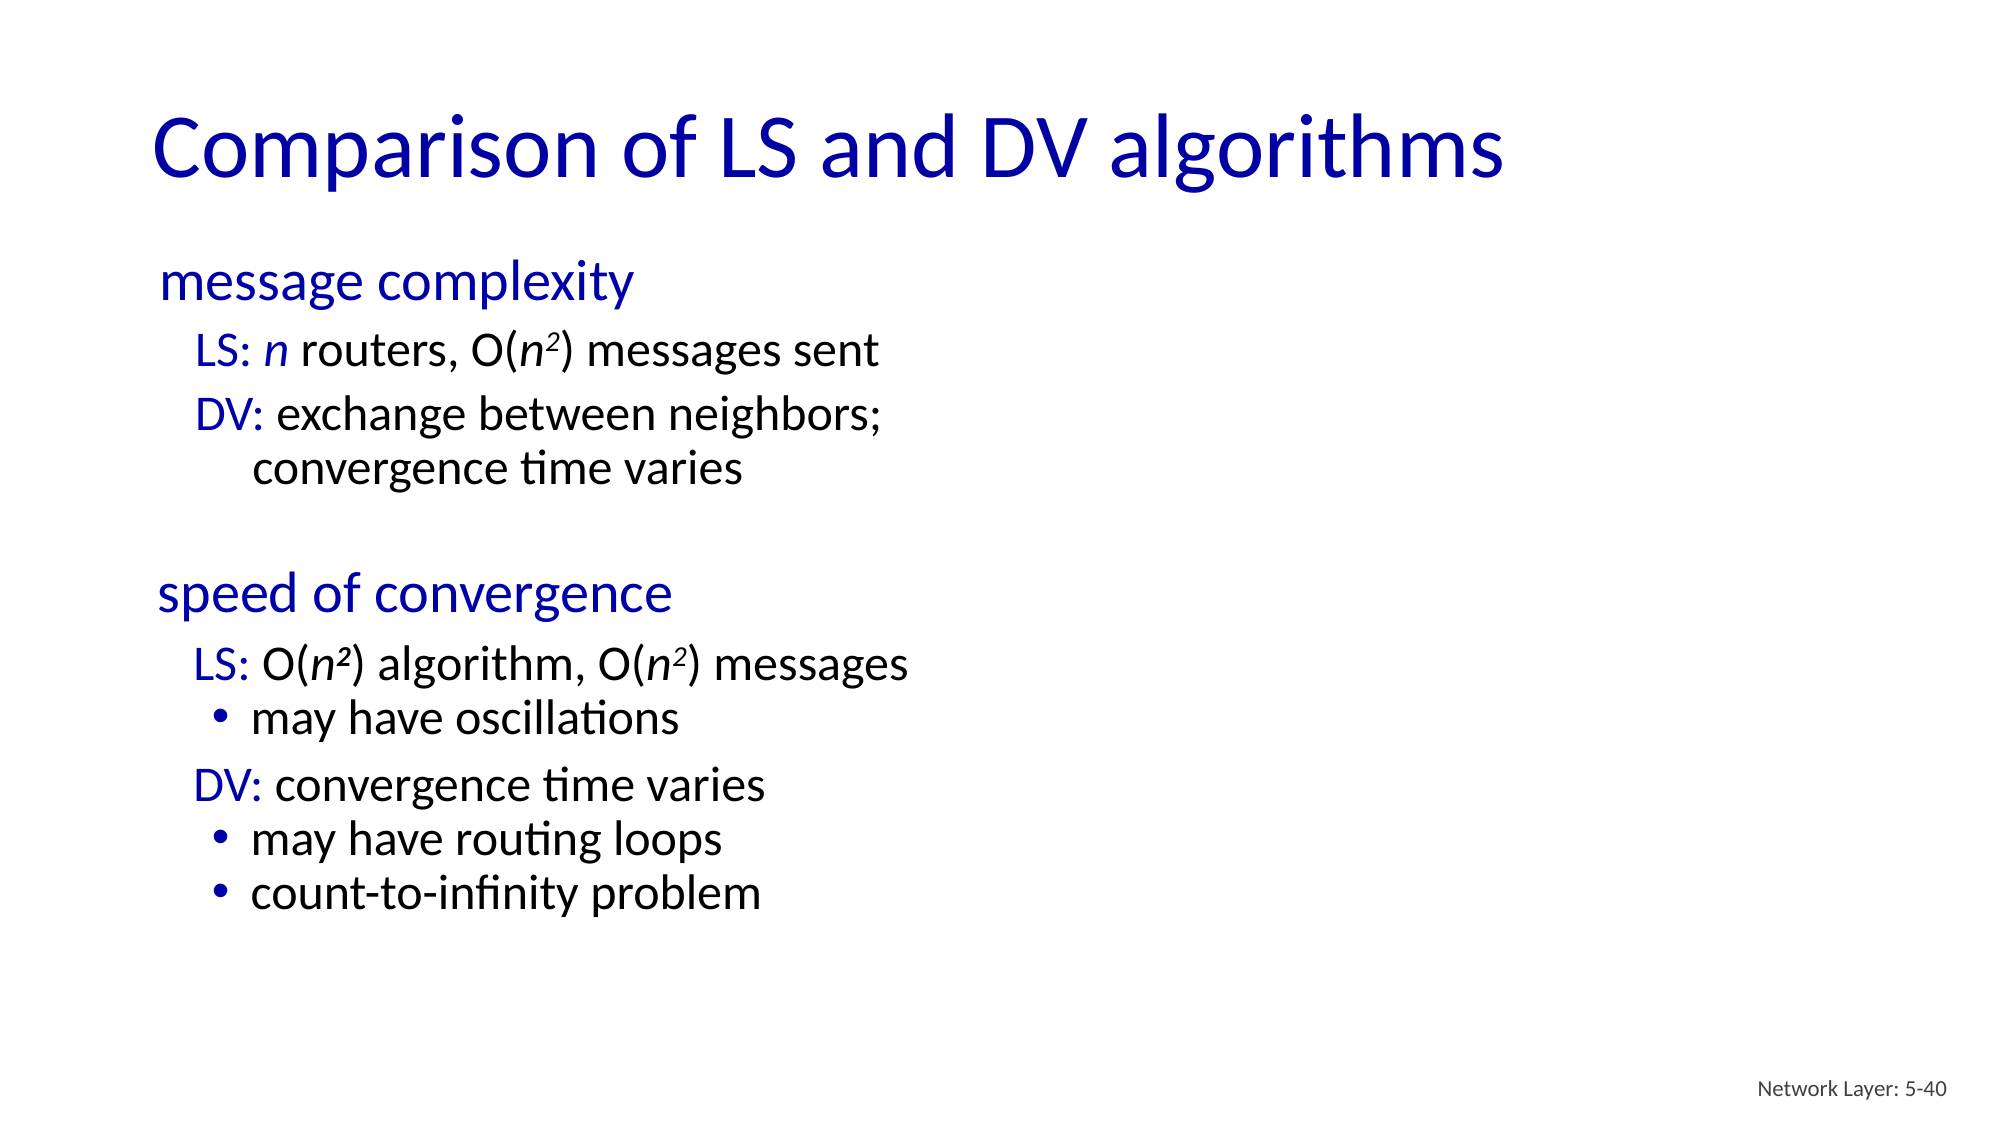

# Comparison of LS and DV algorithms
message complexity
LS: n routers, O(n2) messages sent
DV: exchange between neighbors; convergence time varies
speed of convergence
LS: O(n2) algorithm, O(n2) messages
may have oscillations
DV: convergence time varies
may have routing loops
count-to-infinity problem
Network Layer: 5-40